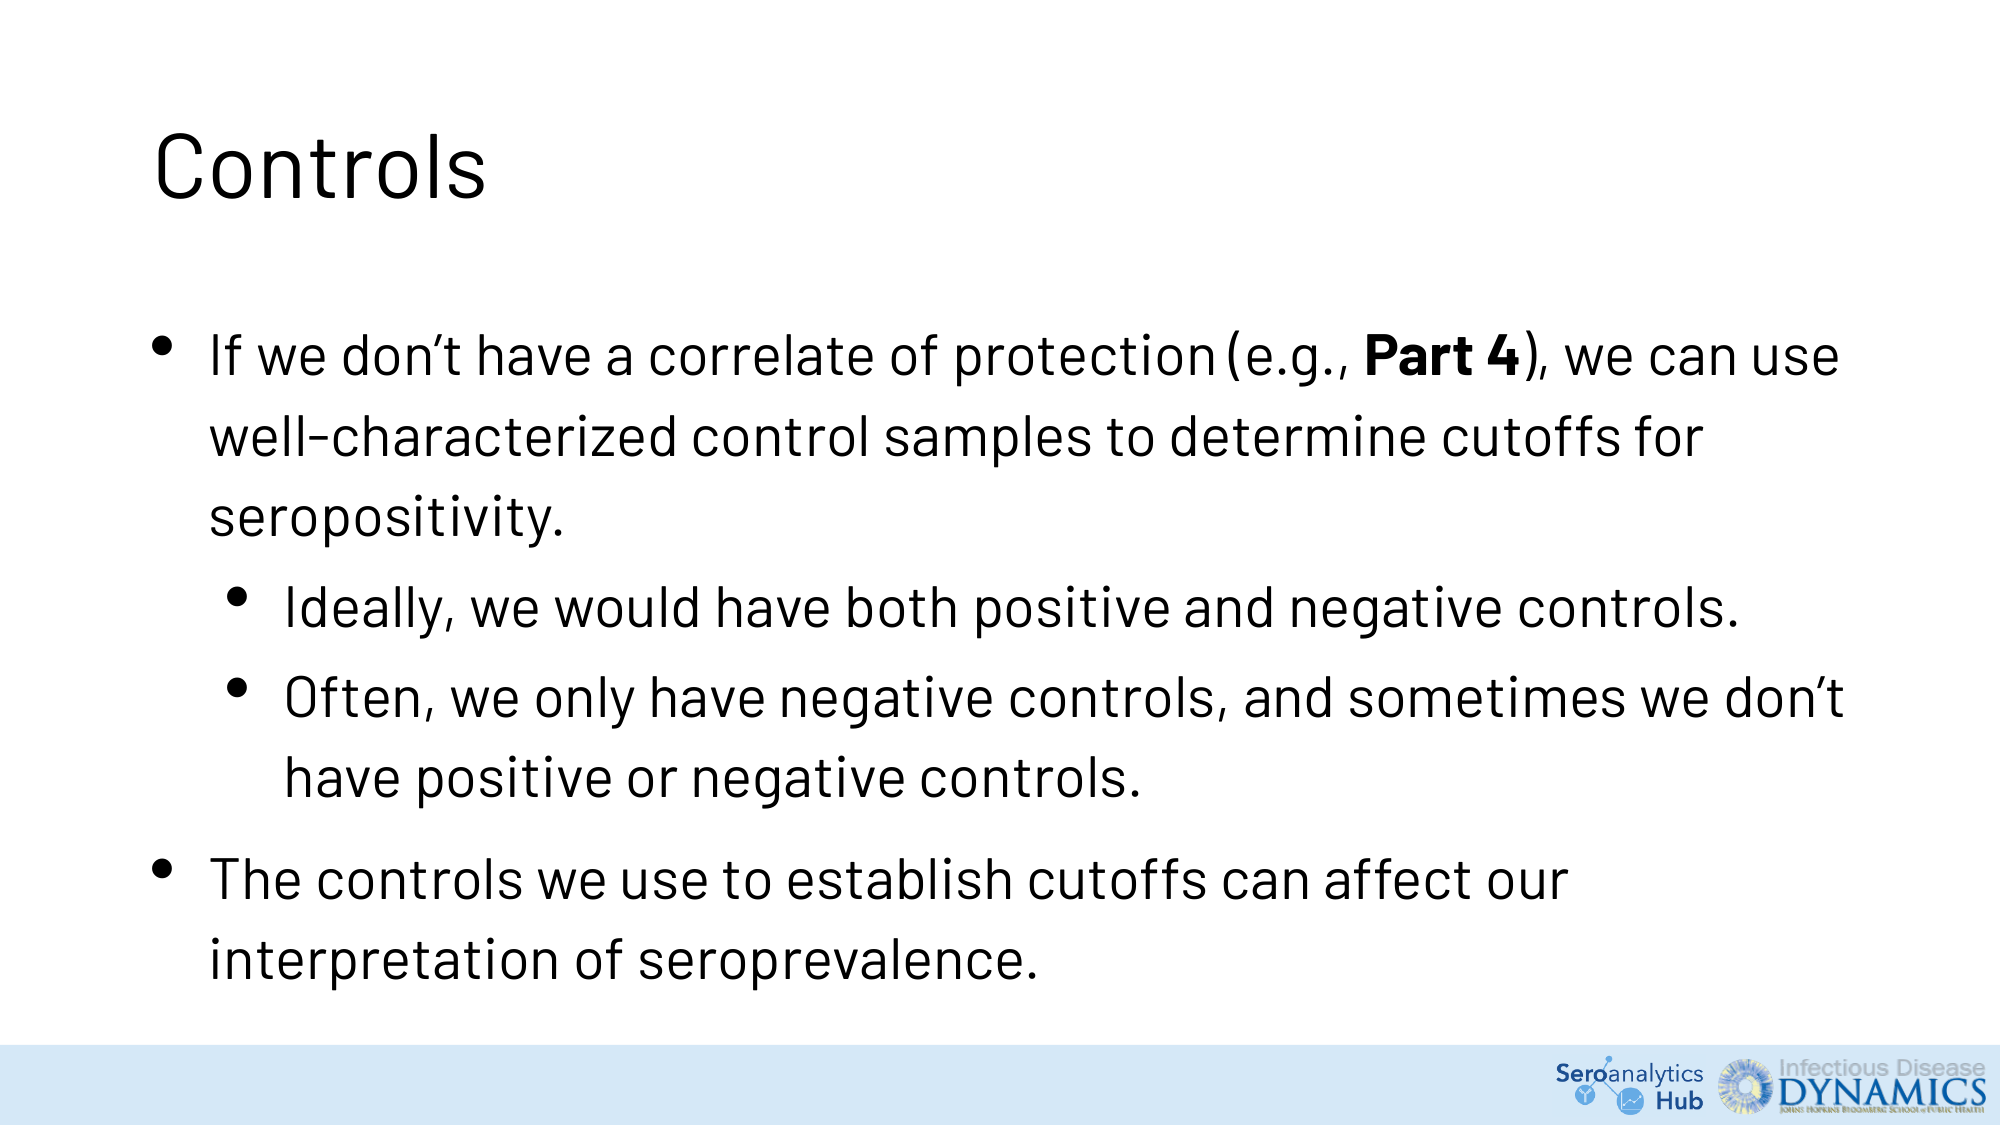

# Controls
If we don’t have a correlate of protection (e.g., Part 4), we can use well-characterized control samples to determine cutoffs for seropositivity.
Ideally, we would have both positive and negative controls.
Often, we only have negative controls, and sometimes we don’t have positive or negative controls.
The controls we use to establish cutoffs can affect our interpretation of seroprevalence.